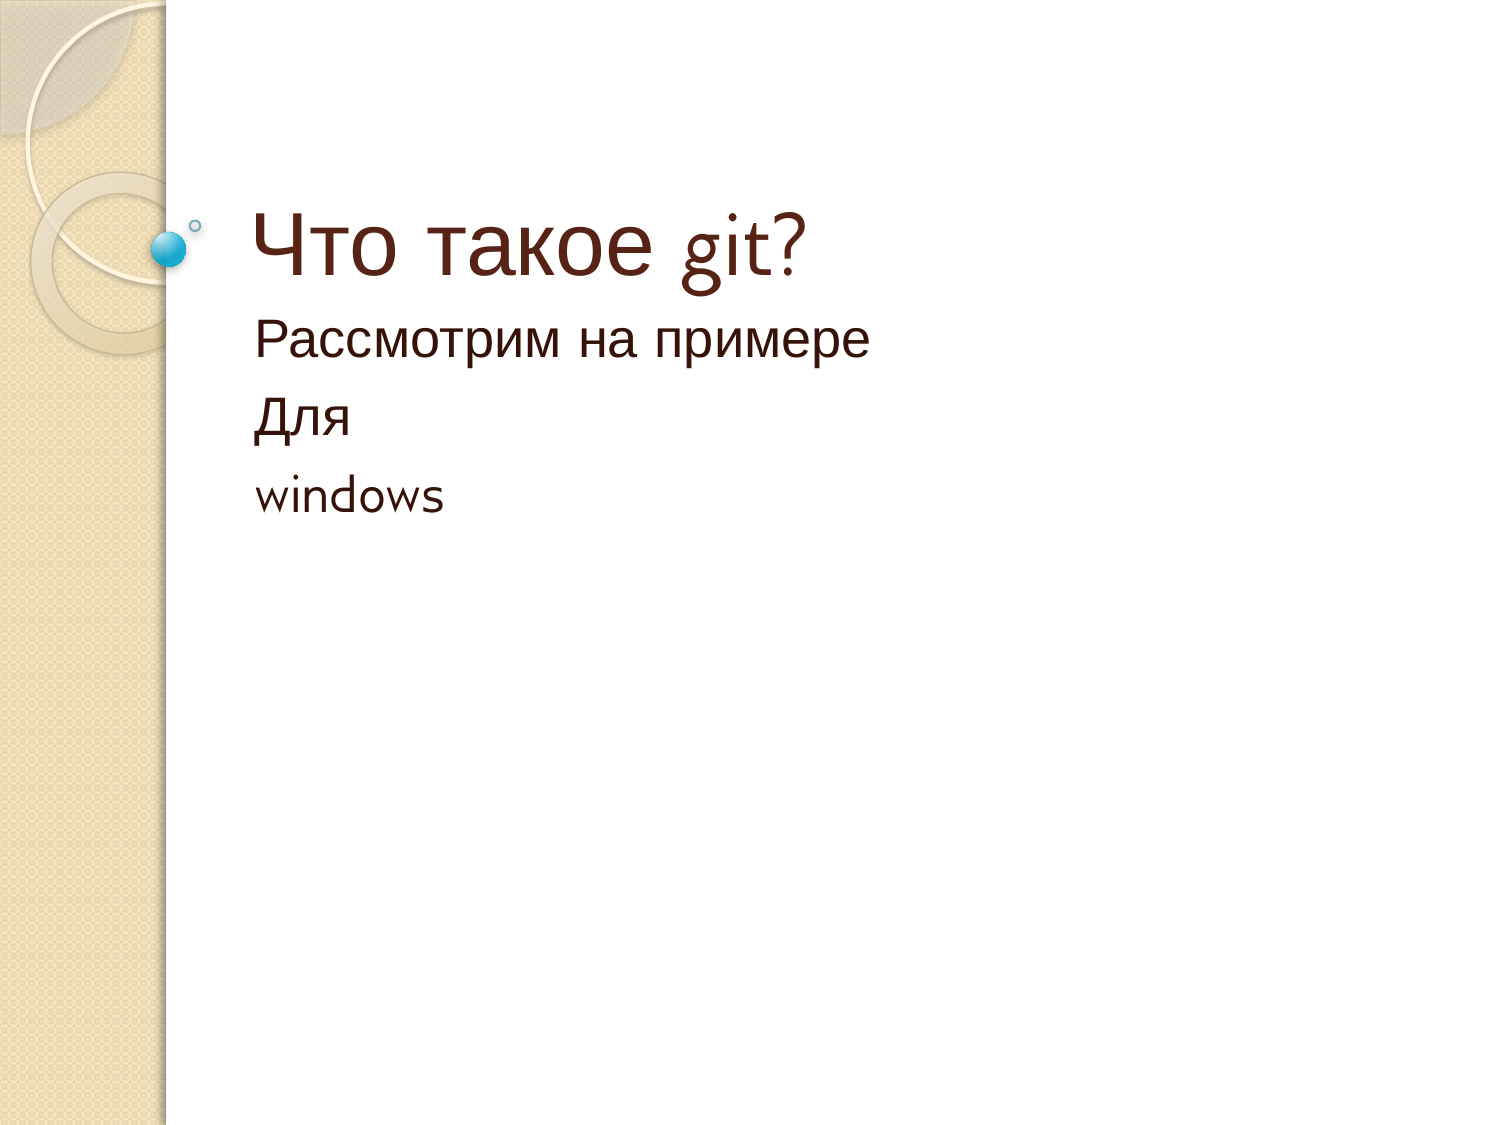

# Что такое git?
Рассмотрим на примере
Для
windows